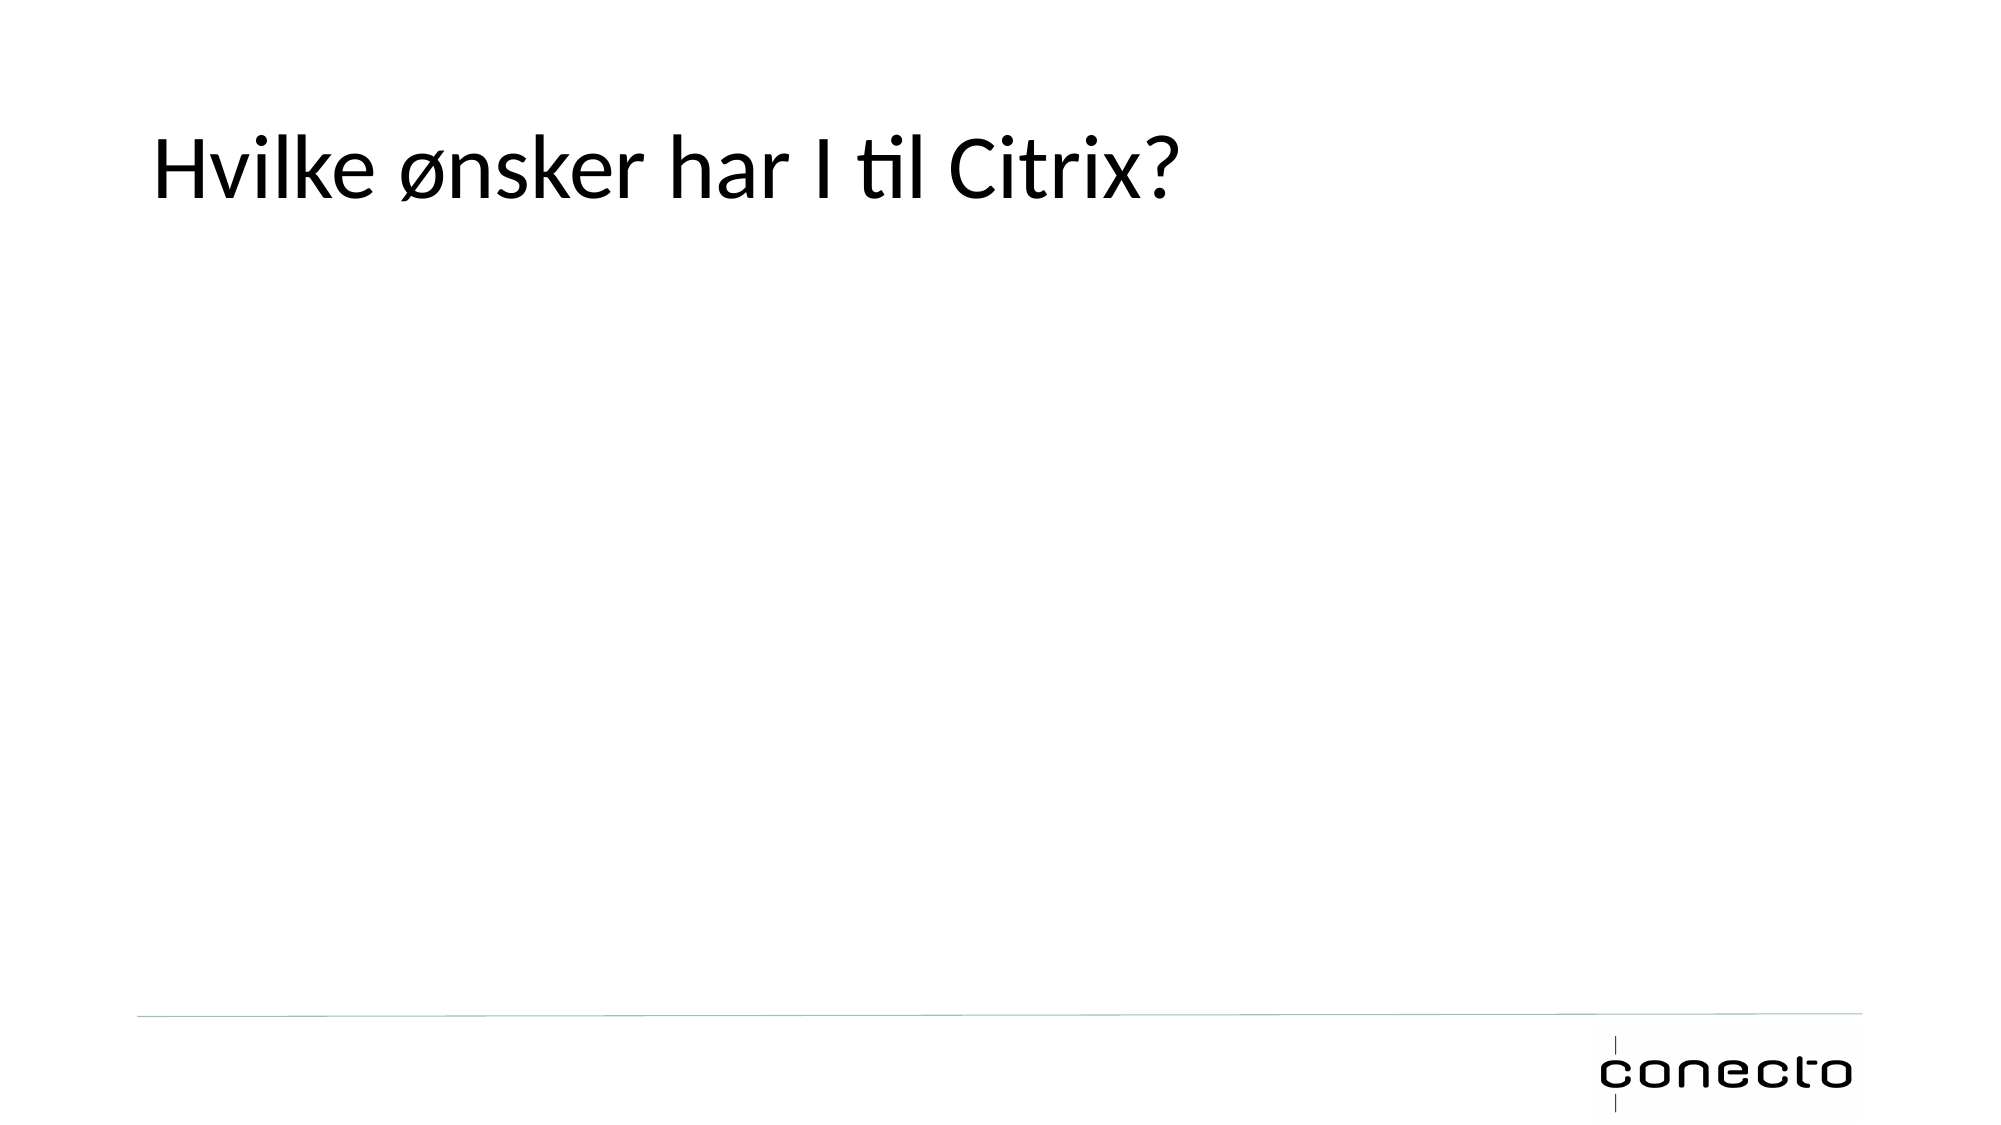

# Hvilke ønsker har I til Citrix?